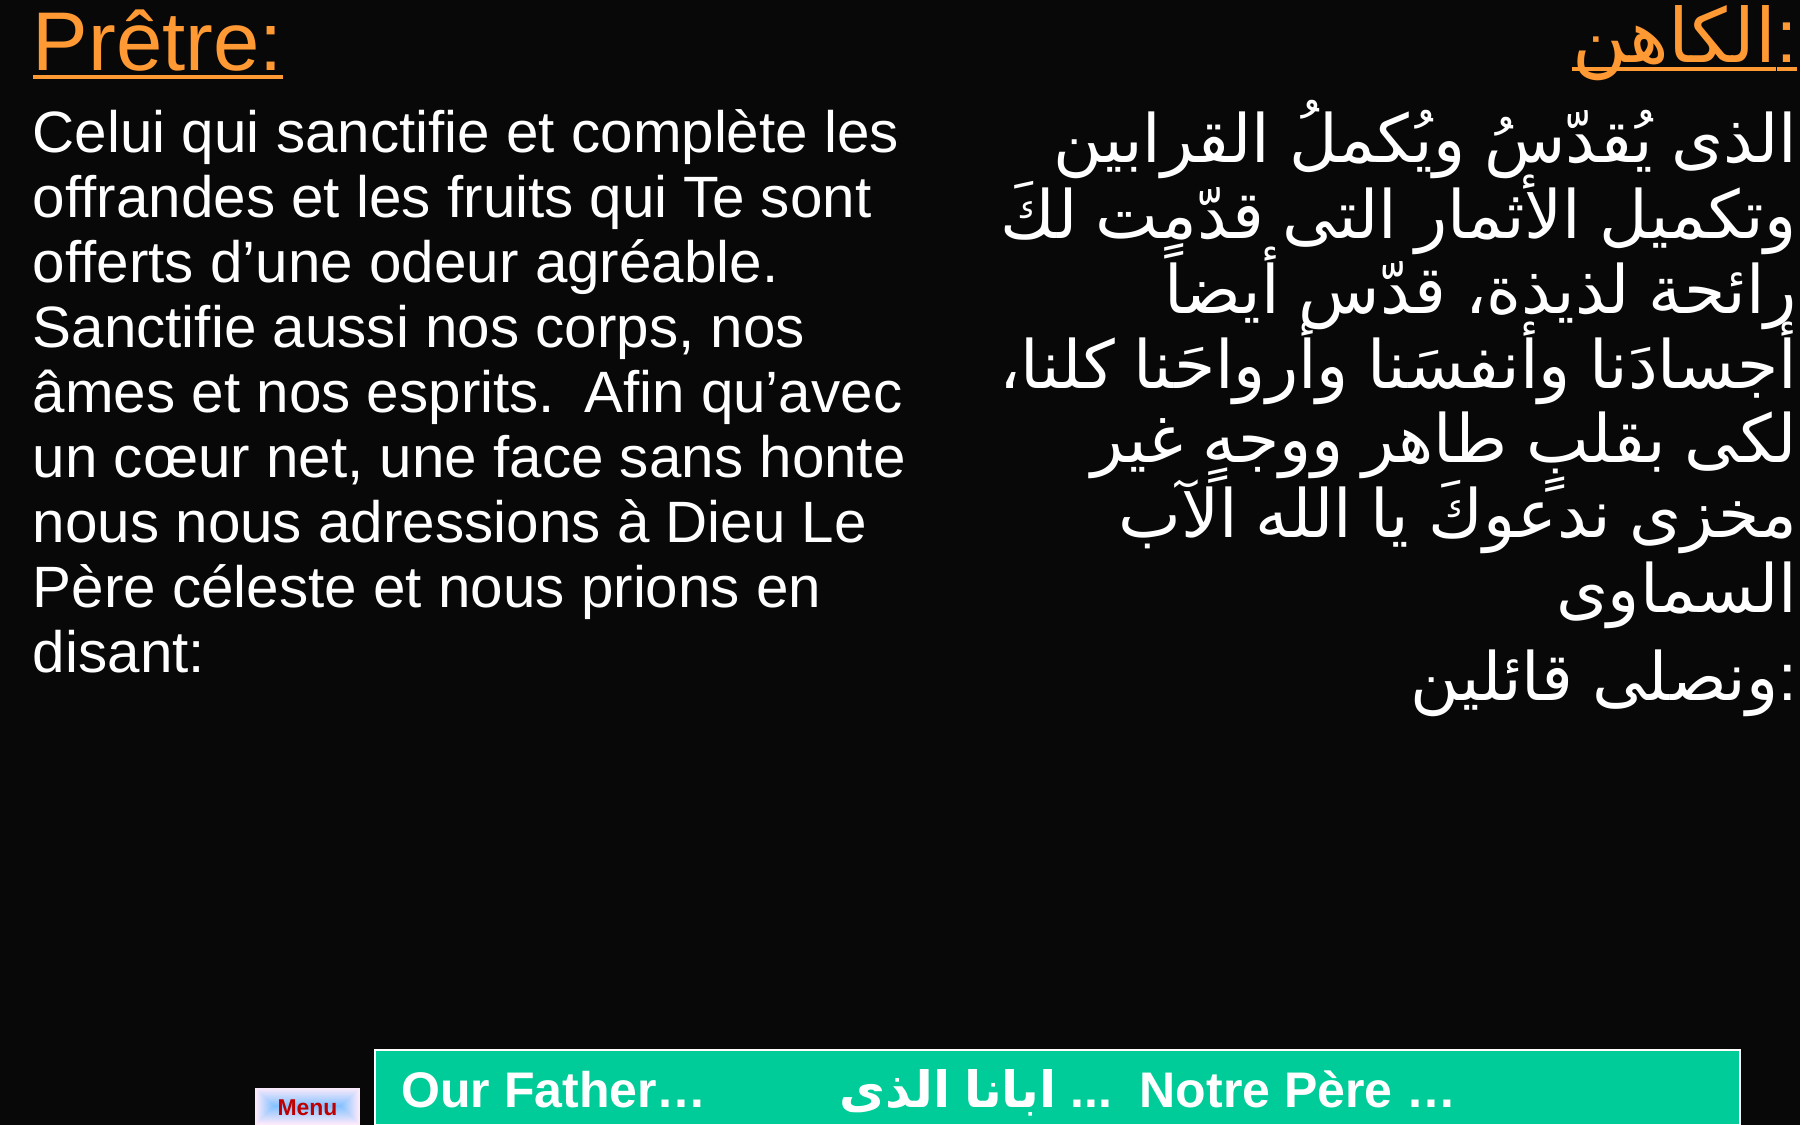

| Prêtre: Celui qui sanctifie et complète les offrandes et les fruits qui Te sont offerts d’une odeur agréable. Sanctifie aussi nos corps, nos âmes et nos esprits. Afin qu’avec un cœur net, une face sans honte nous nous adressions à Dieu Le Père céleste et nous prions en disant: | الكاهن: الذى يُقدّسُ ويُكملُ القرابين وتكميل الأثمار التى قدّمت لكَ رائحة لذيذة، قدّس أيضاً أجسادَنا وأنفسَنا وأرواحَنا كلنا، لكى بقلبٍ طاهر ووجهٍ غير مخزى ندعوكَ يا الله الآب السماوى ونصلى قائلين: |
| --- | --- |
 Our Father…	ابانا الذى ... 	Notre Père …

Menu